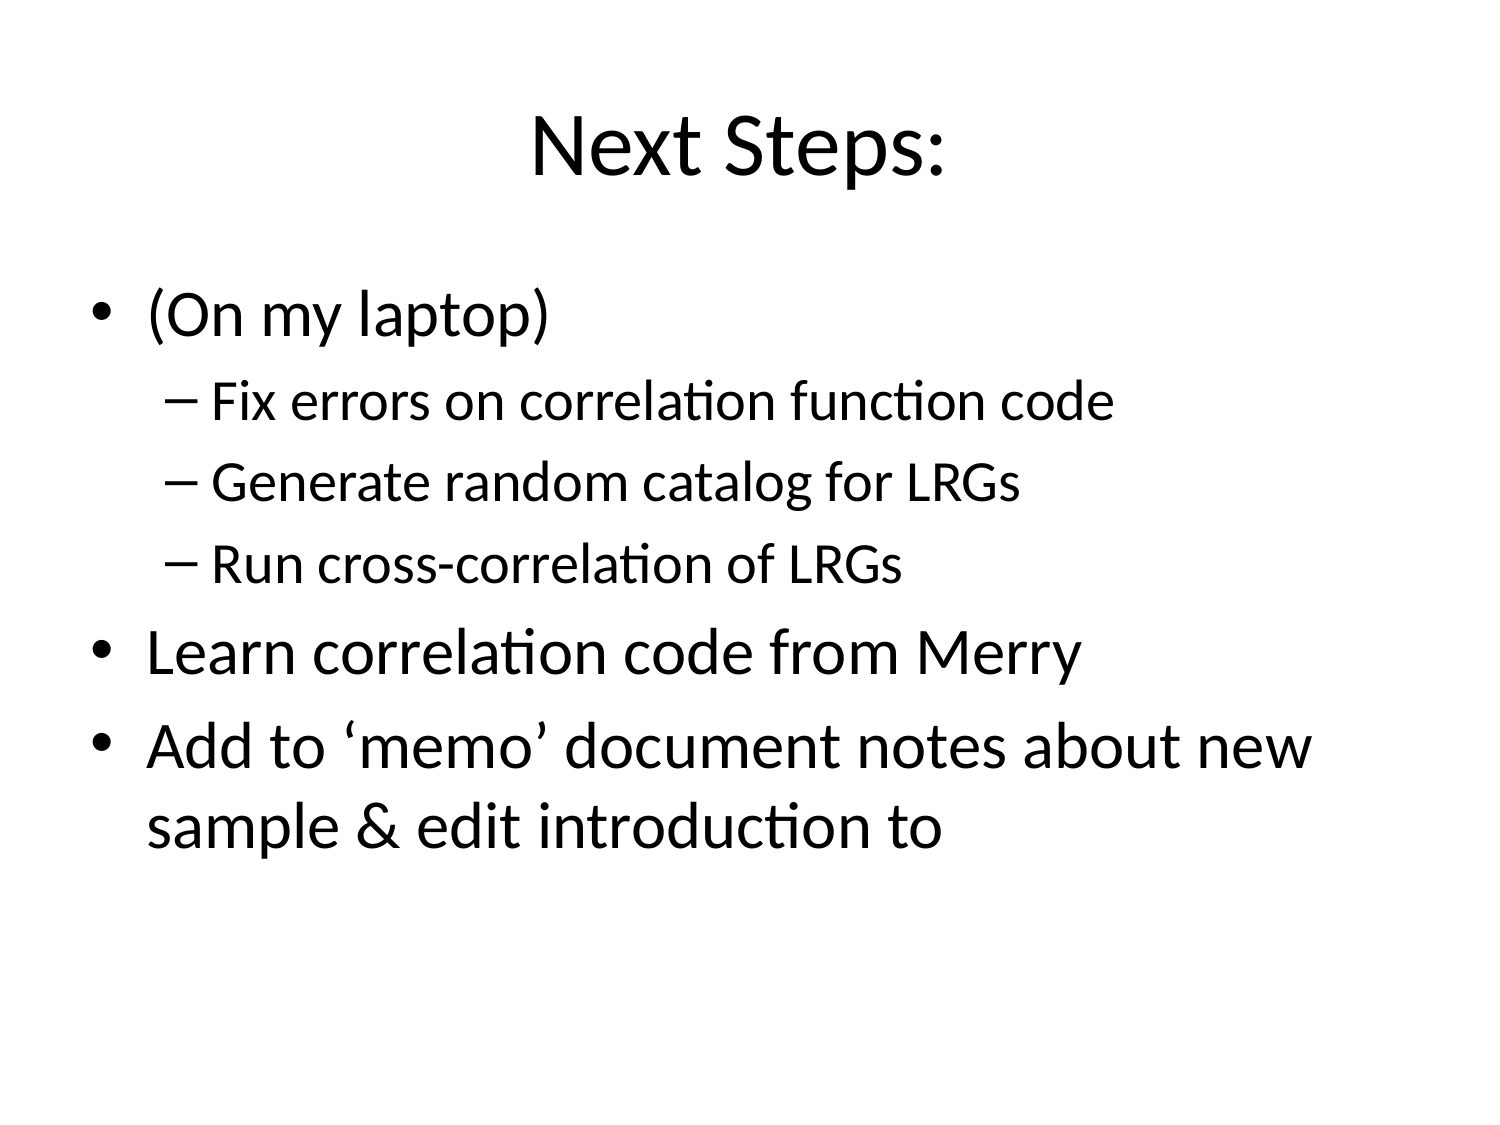

# Next Steps:
(On my laptop)
Fix errors on correlation function code
Generate random catalog for LRGs
Run cross-correlation of LRGs
Learn correlation code from Merry
Add to ‘memo’ document notes about new sample & edit introduction to